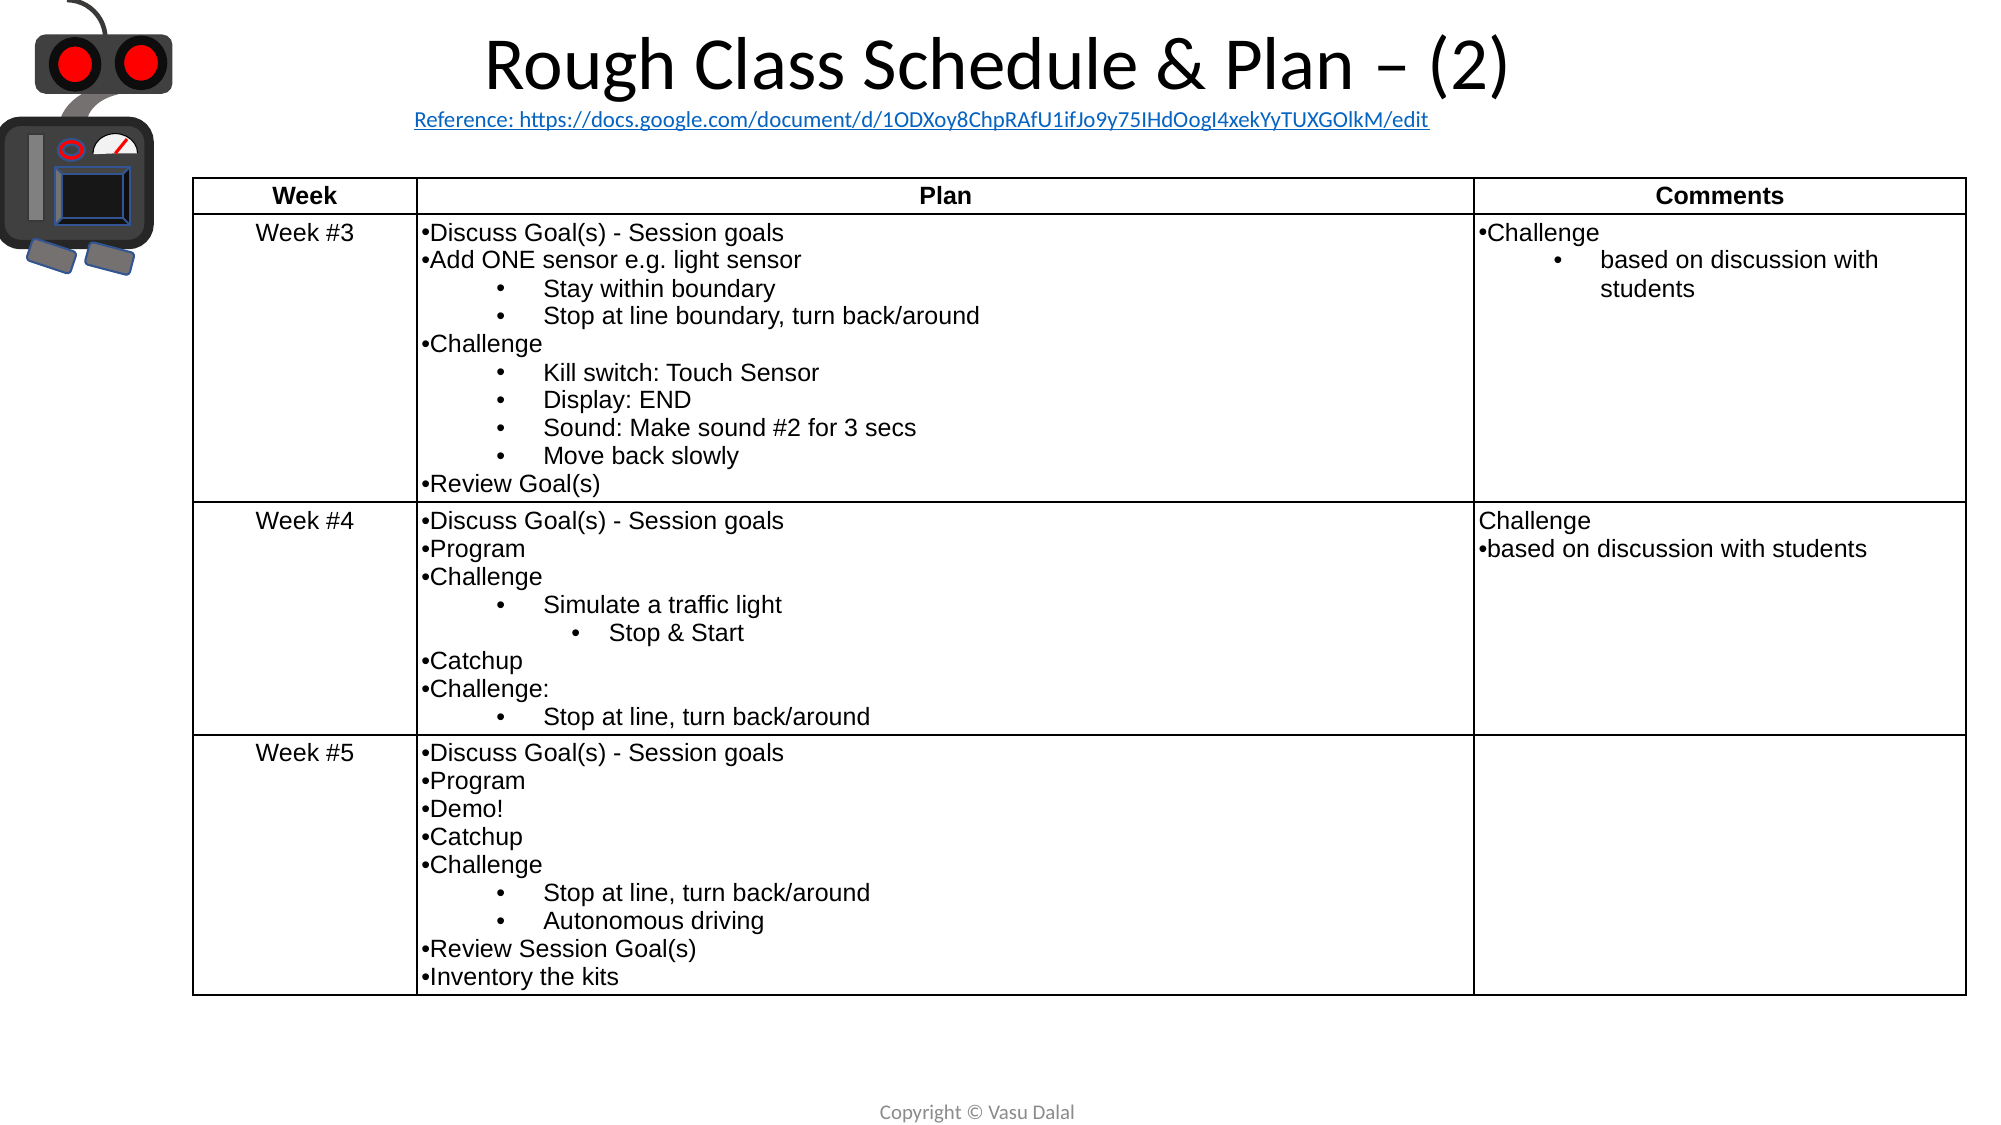

# Rough Class Schedule & Plan – (2)
Reference: https://docs.google.com/document/d/1ODXoy8ChpRAfU1ifJo9y75IHdOogI4xekYyTUXGOlkM/edit
| Week | Plan | Comments |
| --- | --- | --- |
| Week #3 | Discuss Goal(s) - Session goals Add ONE sensor e.g. light sensor Stay within boundary Stop at line boundary, turn back/around Challenge Kill switch: Touch Sensor Display: END Sound: Make sound #2 for 3 secs Move back slowly Review Goal(s) | Challenge based on discussion with students |
| Week #4 | Discuss Goal(s) - Session goals Program Challenge Simulate a traffic light Stop & Start Catchup Challenge: Stop at line, turn back/around | Challenge based on discussion with students |
| Week #5 | Discuss Goal(s) - Session goals Program Demo! Catchup Challenge Stop at line, turn back/around Autonomous driving Review Session Goal(s) Inventory the kits |  |
Copyright © Vasu Dalal